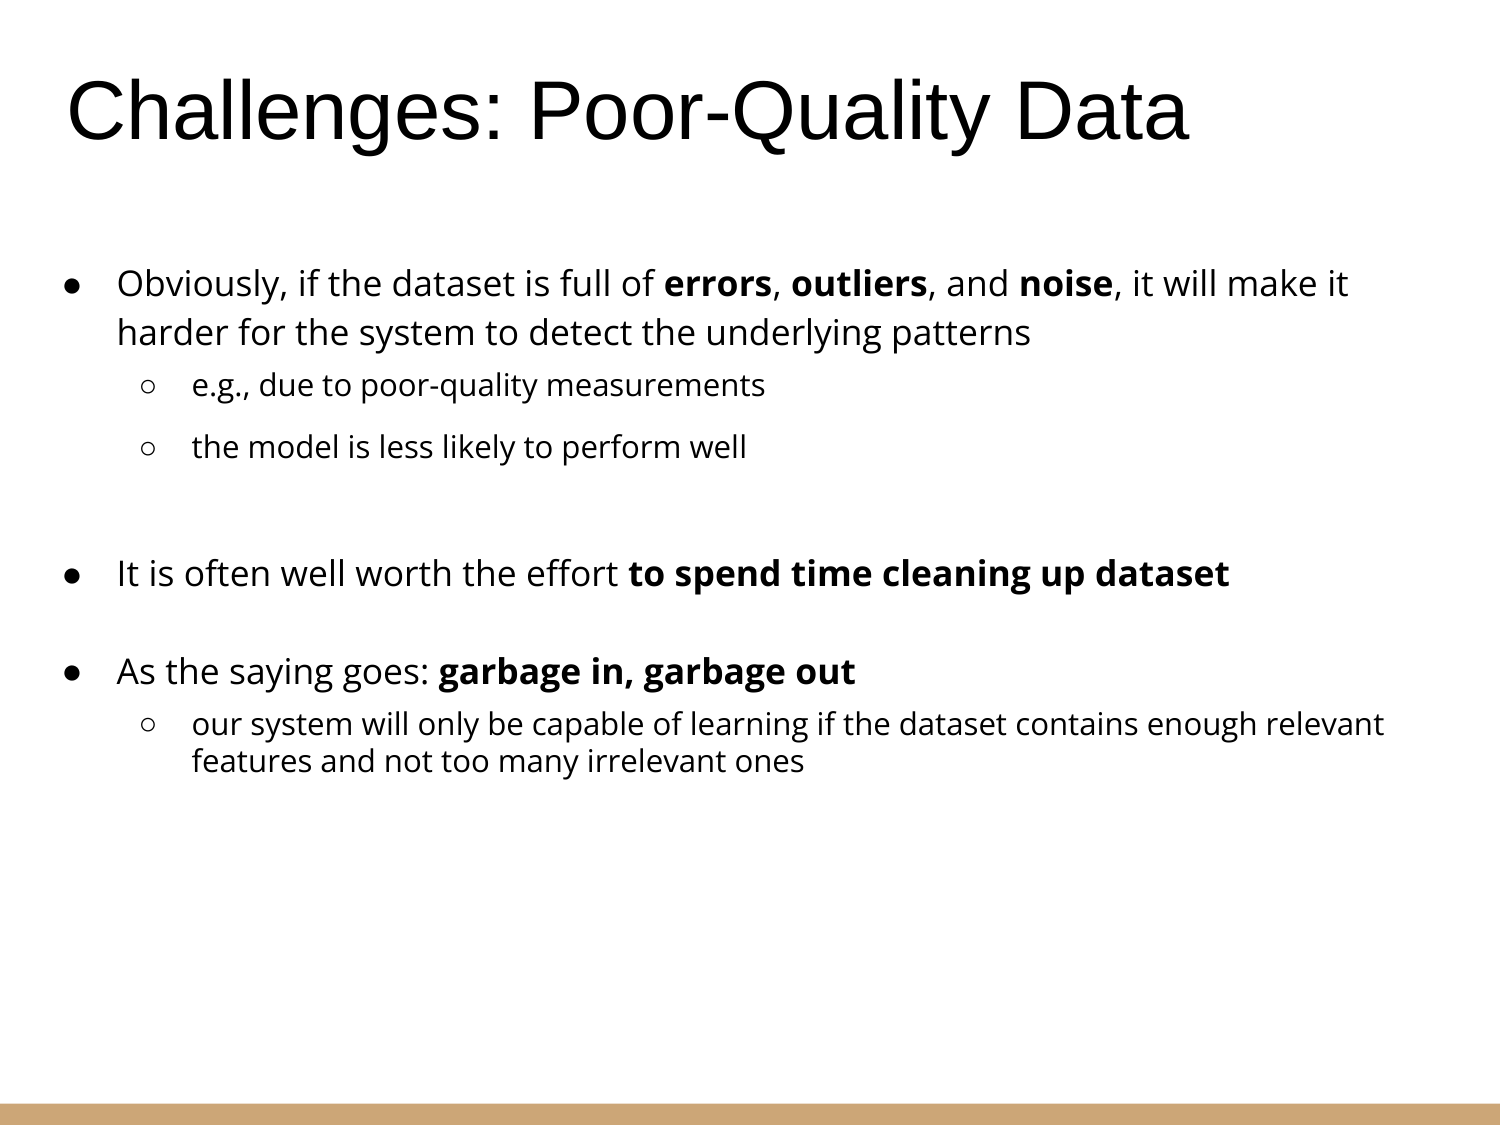

Challenges: Poor-Quality Data
Obviously, if the dataset is full of errors, outliers, and noise, it will make it harder for the system to detect the underlying patterns
e.g., due to poor-quality measurements
the model is less likely to perform well

It is often well worth the effort to spend time cleaning up dataset

As the saying goes: garbage in, garbage out
our system will only be capable of learning if the dataset contains enough relevant features and not too many irrelevant ones